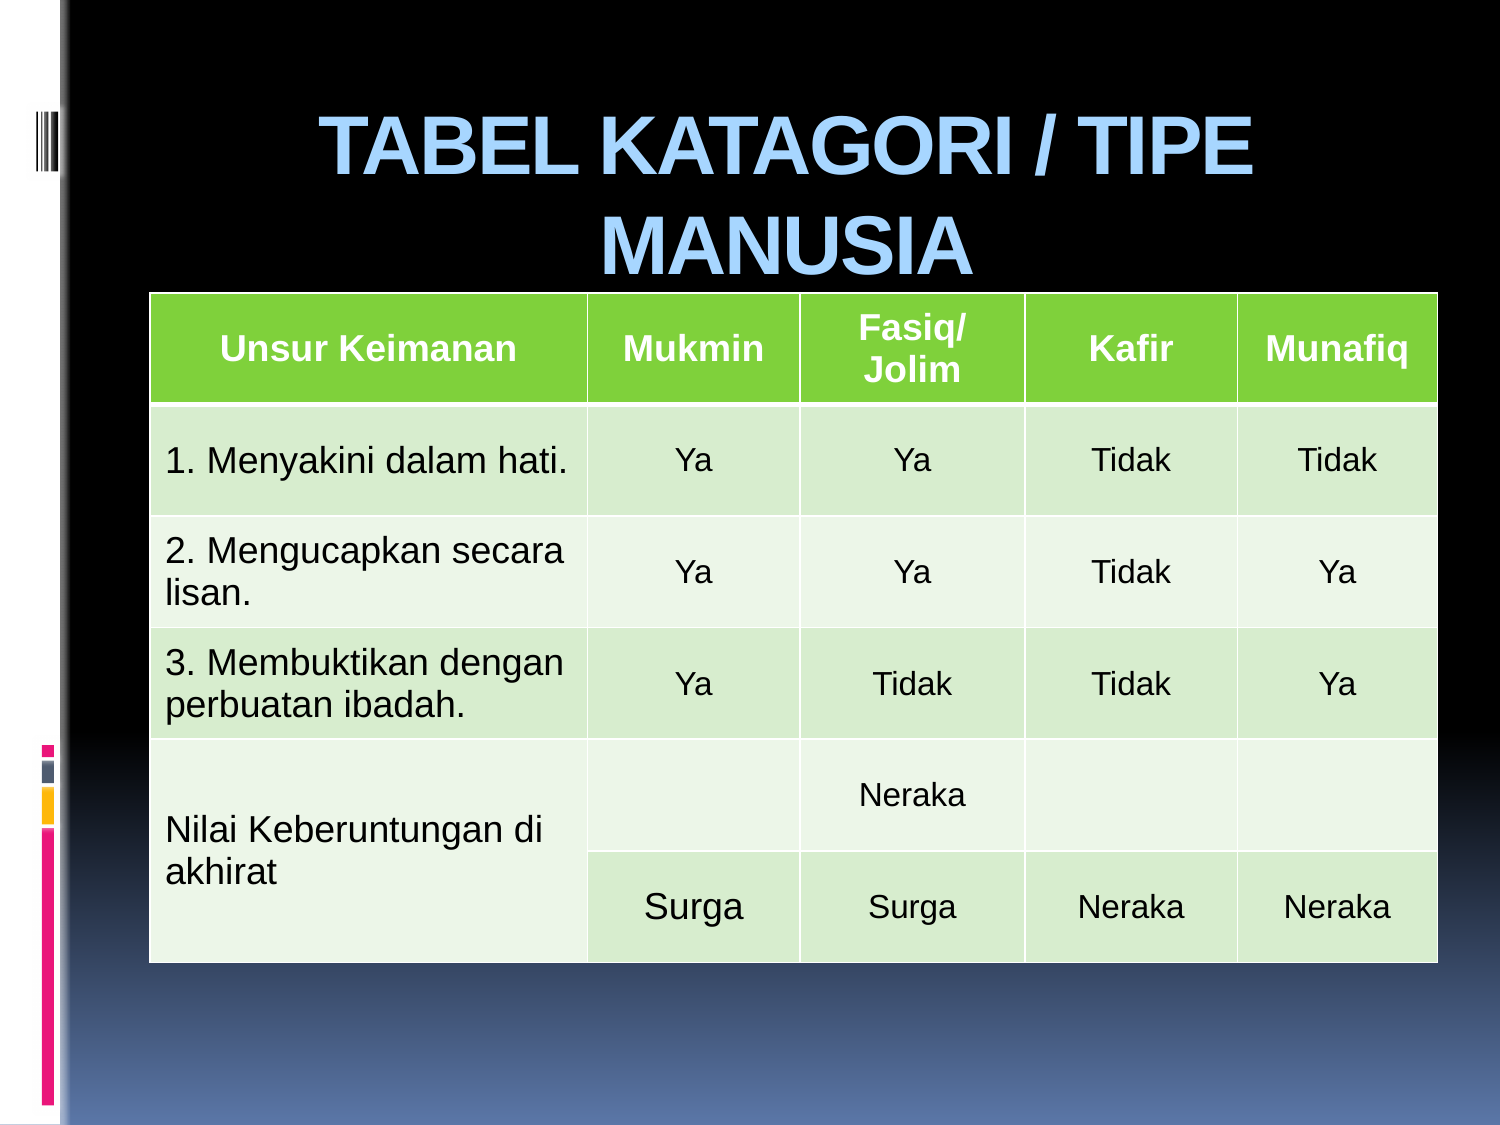

# TABEL KATAGORI / TIPE MANUSIA
| Unsur Keimanan | Mukmin | Fasiq/Jolim | Kafir | Munafiq |
| --- | --- | --- | --- | --- |
| 1. Menyakini dalam hati. | Ya | Ya | Tidak | Tidak |
| 2. Mengucapkan secara lisan. | Ya | Ya | Tidak | Ya |
| 3. Membuktikan dengan perbuatan ibadah. | Ya | Tidak | Tidak | Ya |
| Nilai Keberuntungan di akhirat |  | Neraka |  |  |
|  | Surga | Surga | Neraka | Neraka |